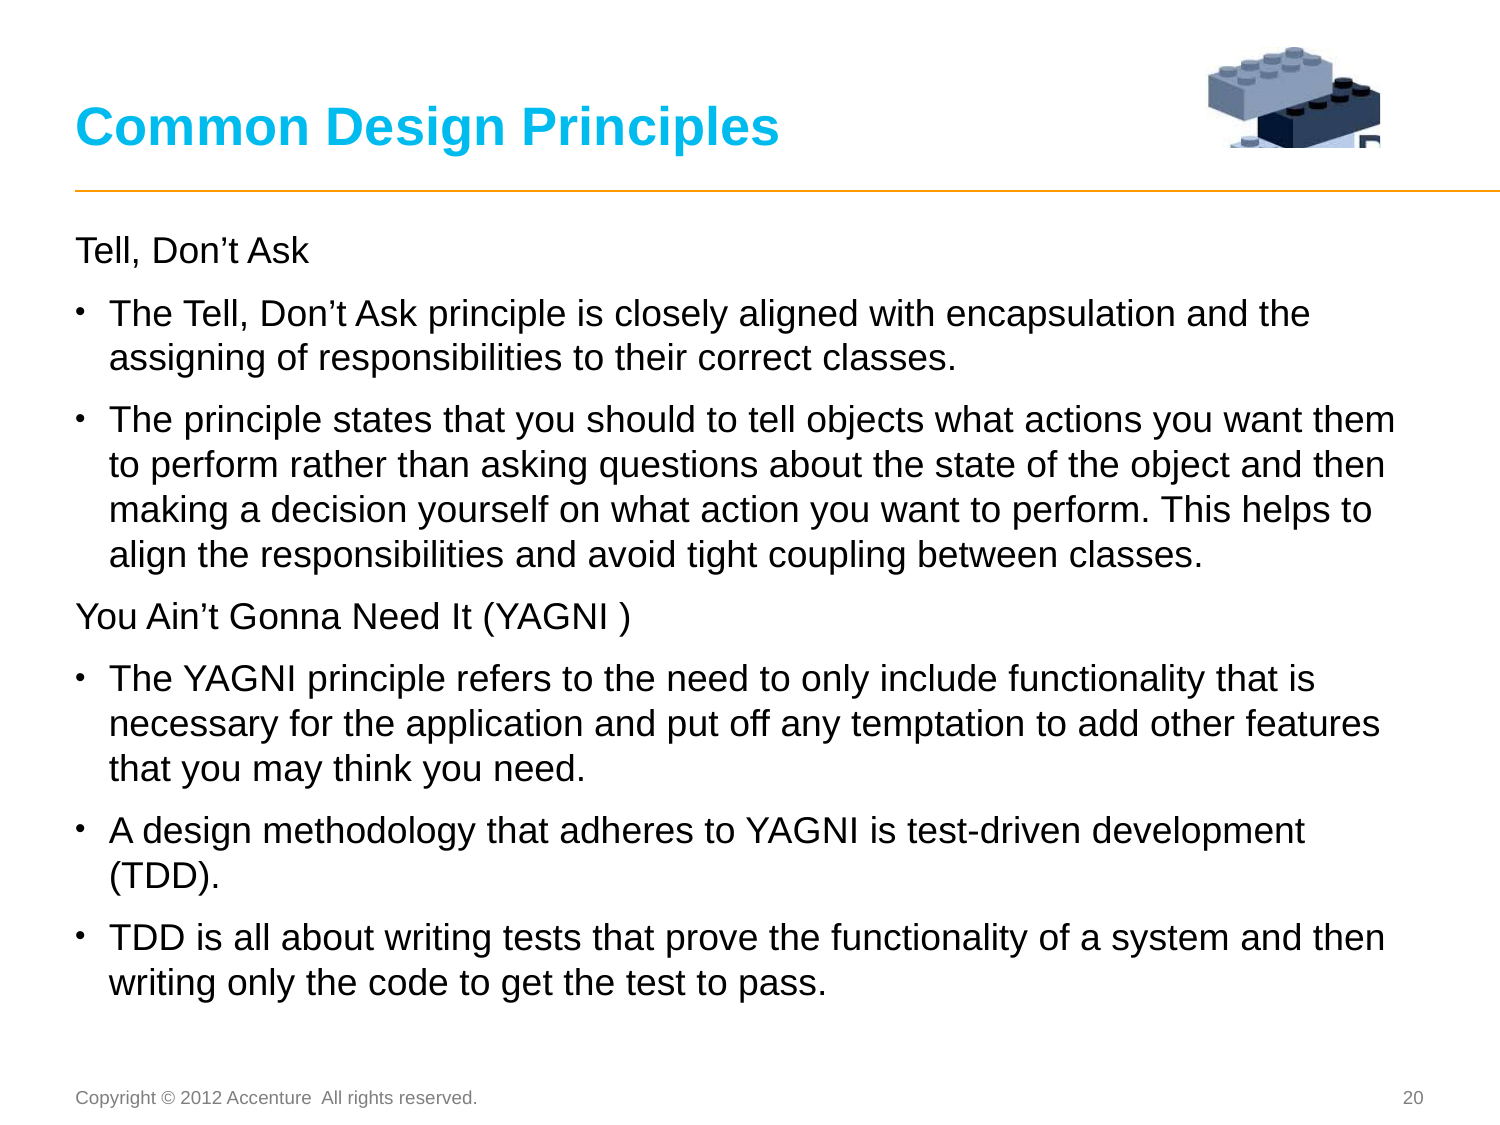

# Common Design Principles
Tell, Don’t Ask
The Tell, Don’t Ask principle is closely aligned with encapsulation and the assigning of responsibilities to their correct classes.
The principle states that you should to tell objects what actions you want them to perform rather than asking questions about the state of the object and then making a decision yourself on what action you want to perform. This helps to align the responsibilities and avoid tight coupling between classes.
You Ain’t Gonna Need It (YAGNI )
The YAGNI principle refers to the need to only include functionality that is necessary for the application and put off any temptation to add other features that you may think you need.
A design methodology that adheres to YAGNI is test-driven development (TDD).
TDD is all about writing tests that prove the functionality of a system and then writing only the code to get the test to pass.